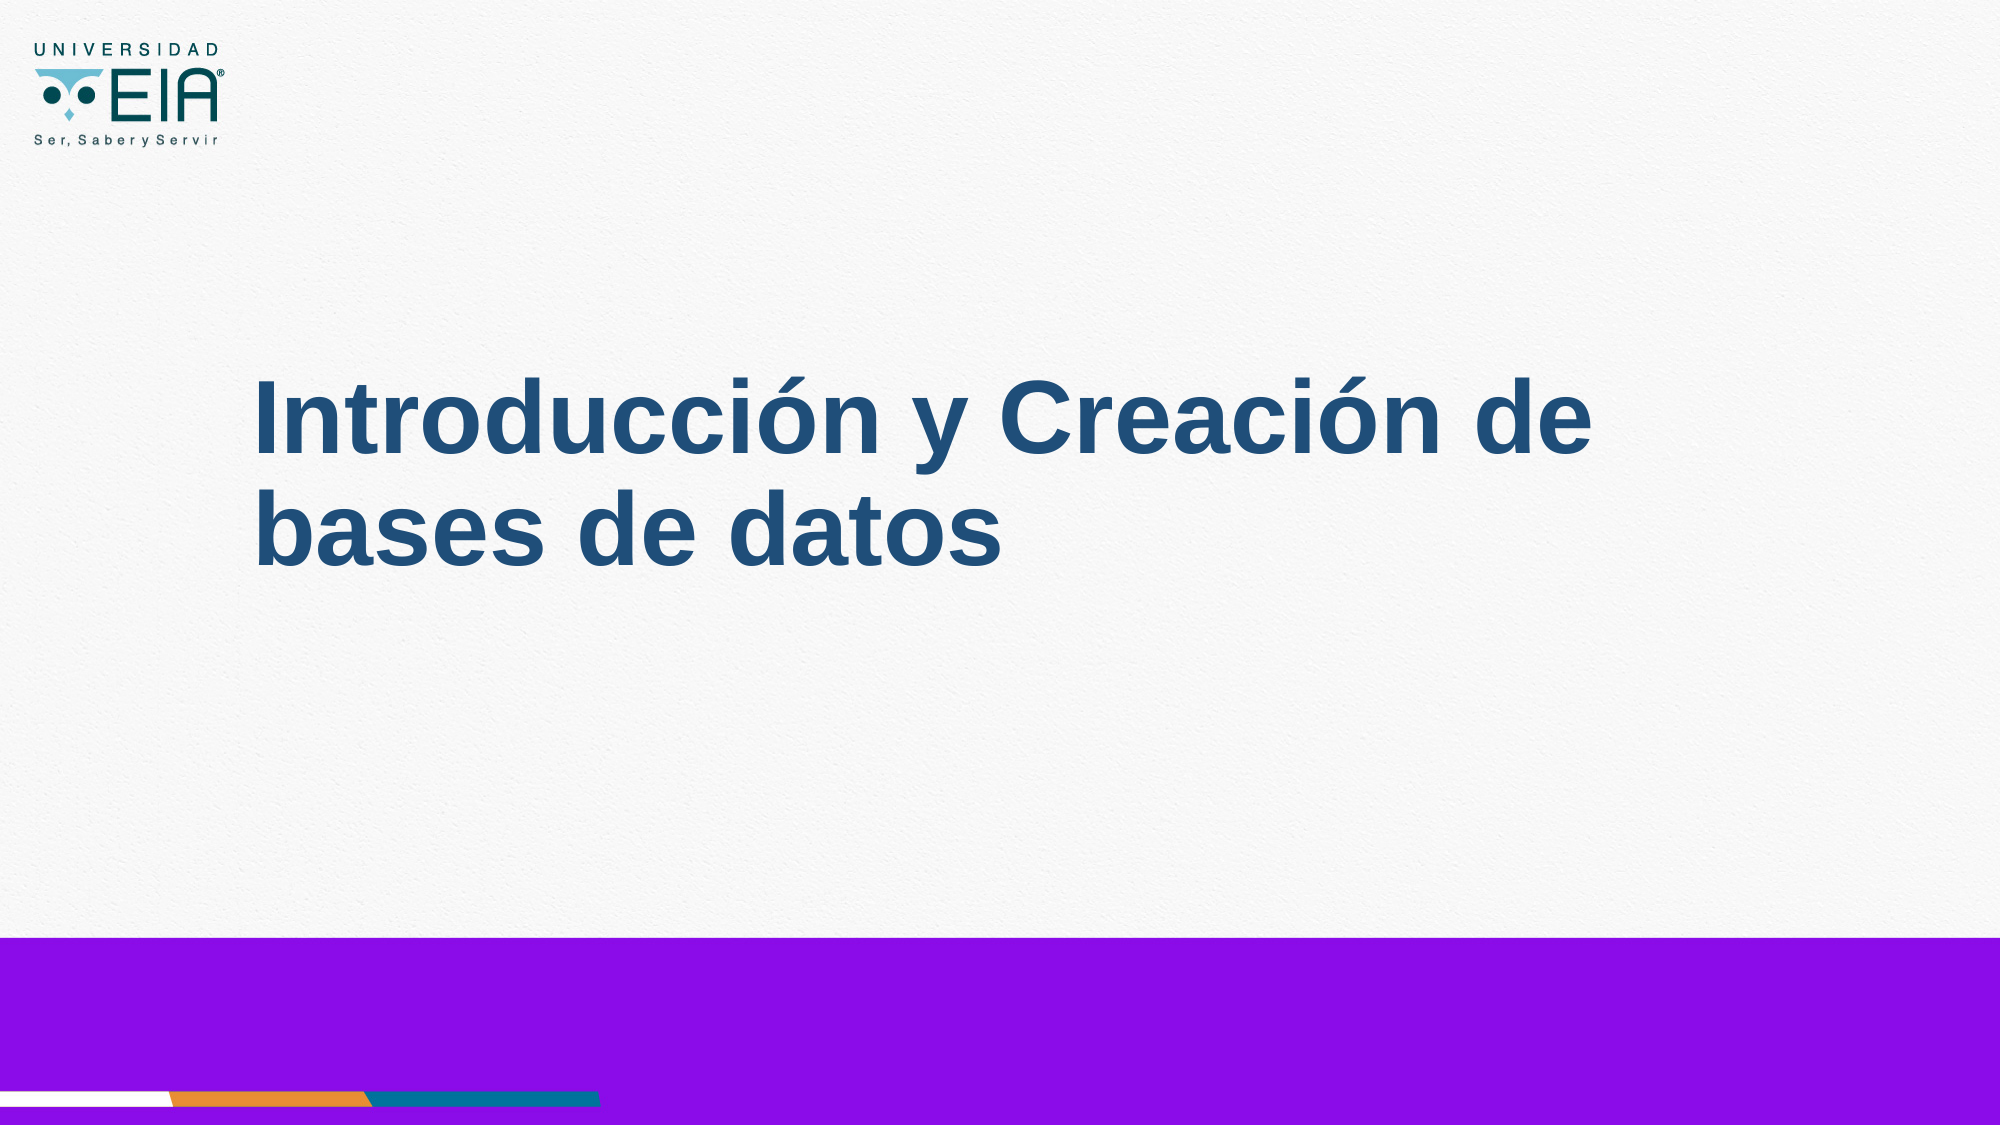

# Introducción y Creación de bases de datos